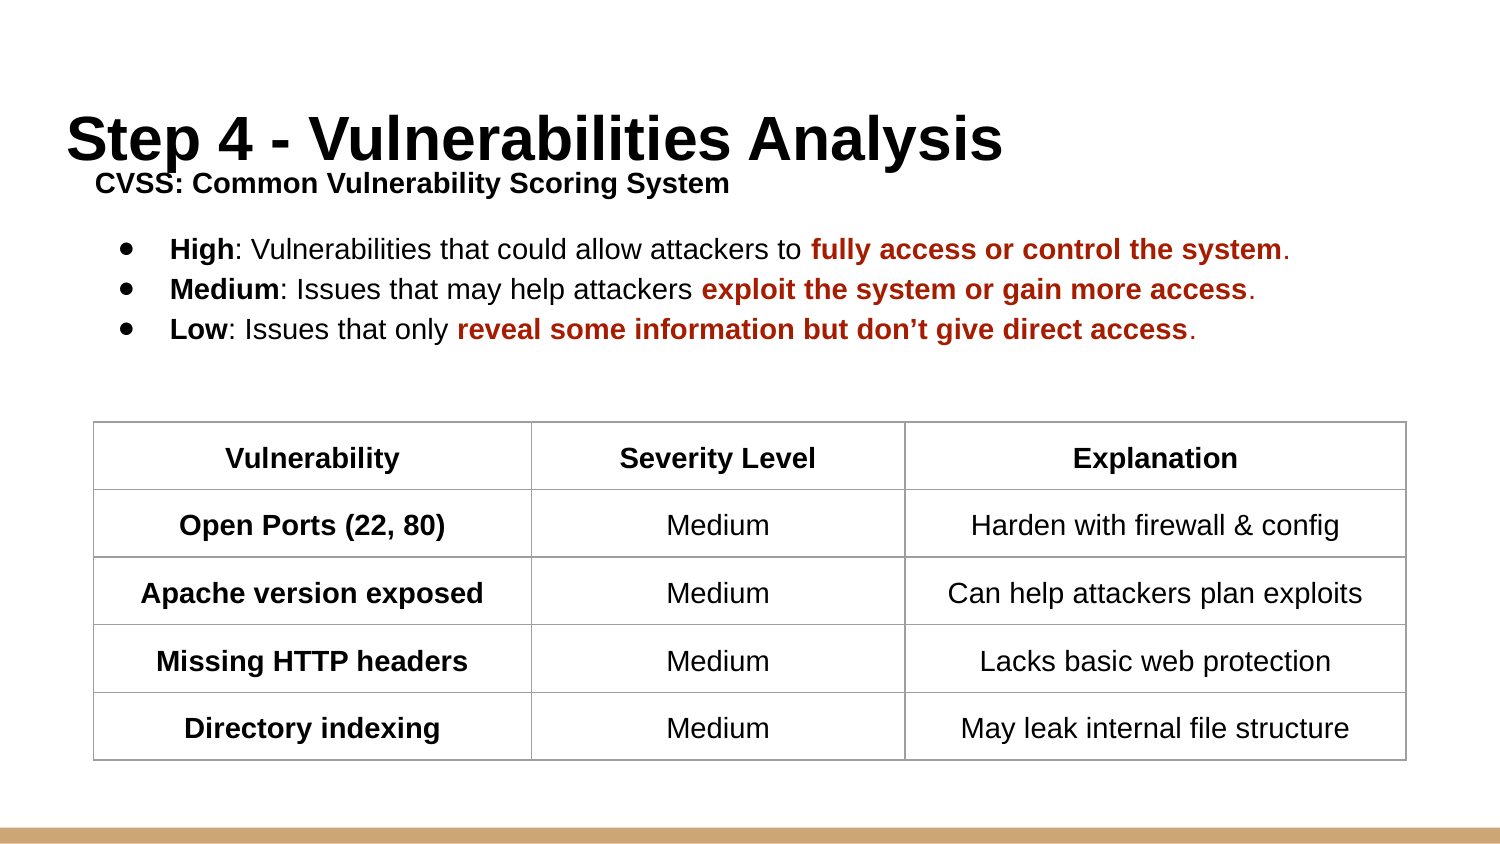

# Step 4 - Vulnerabilities Analysis
CVSS: Common Vulnerability Scoring System
High: Vulnerabilities that could allow attackers to fully access or control the system.
Medium: Issues that may help attackers exploit the system or gain more access.
Low: Issues that only reveal some information but don’t give direct access.

| Vulnerability | Severity Level | Explanation |
| --- | --- | --- |
| Open Ports (22, 80) | Medium | Harden with firewall & config |
| Apache version exposed | Medium | Can help attackers plan exploits |
| Missing HTTP headers | Medium | Lacks basic web protection |
| Directory indexing | Medium | May leak internal file structure |